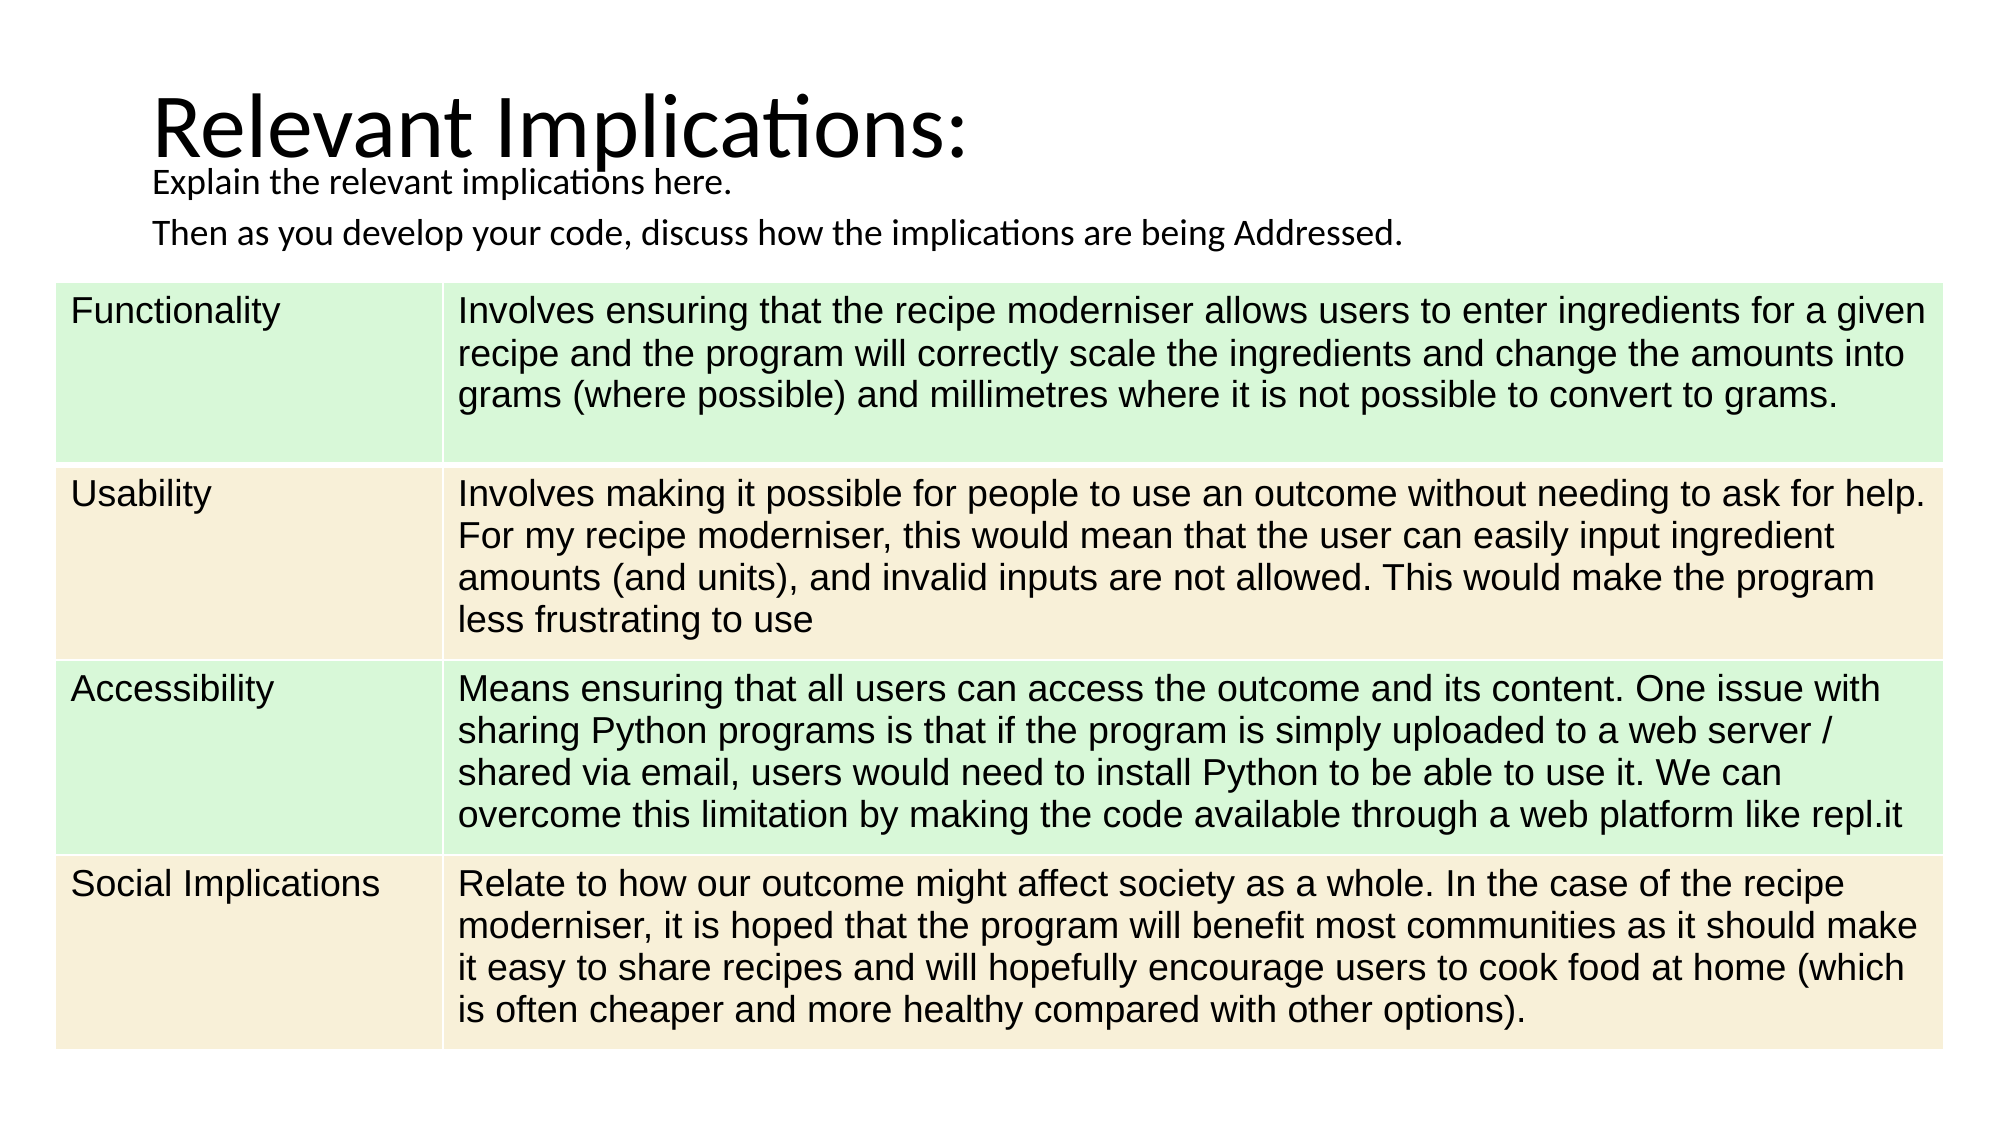

# Relevant Implications:
Explain the relevant implications here.
Then as you develop your code, discuss how the implications are being Addressed.
| Functionality | Involves ensuring that the recipe moderniser allows users to enter ingredients for a given recipe and the program will correctly scale the ingredients and change the amounts into grams (where possible) and millimetres where it is not possible to convert to grams. |
| --- | --- |
| Usability | Involves making it possible for people to use an outcome without needing to ask for help. For my recipe moderniser, this would mean that the user can easily input ingredient amounts (and units), and invalid inputs are not allowed. This would make the program less frustrating to use |
| Accessibility | Means ensuring that all users can access the outcome and its content. One issue with sharing Python programs is that if the program is simply uploaded to a web server / shared via email, users would need to install Python to be able to use it. We can overcome this limitation by making the code available through a web platform like repl.it |
| Social Implications | Relate to how our outcome might affect society as a whole. In the case of the recipe moderniser, it is hoped that the program will benefit most communities as it should make it easy to share recipes and will hopefully encourage users to cook food at home (which is often cheaper and more healthy compared with other options). |